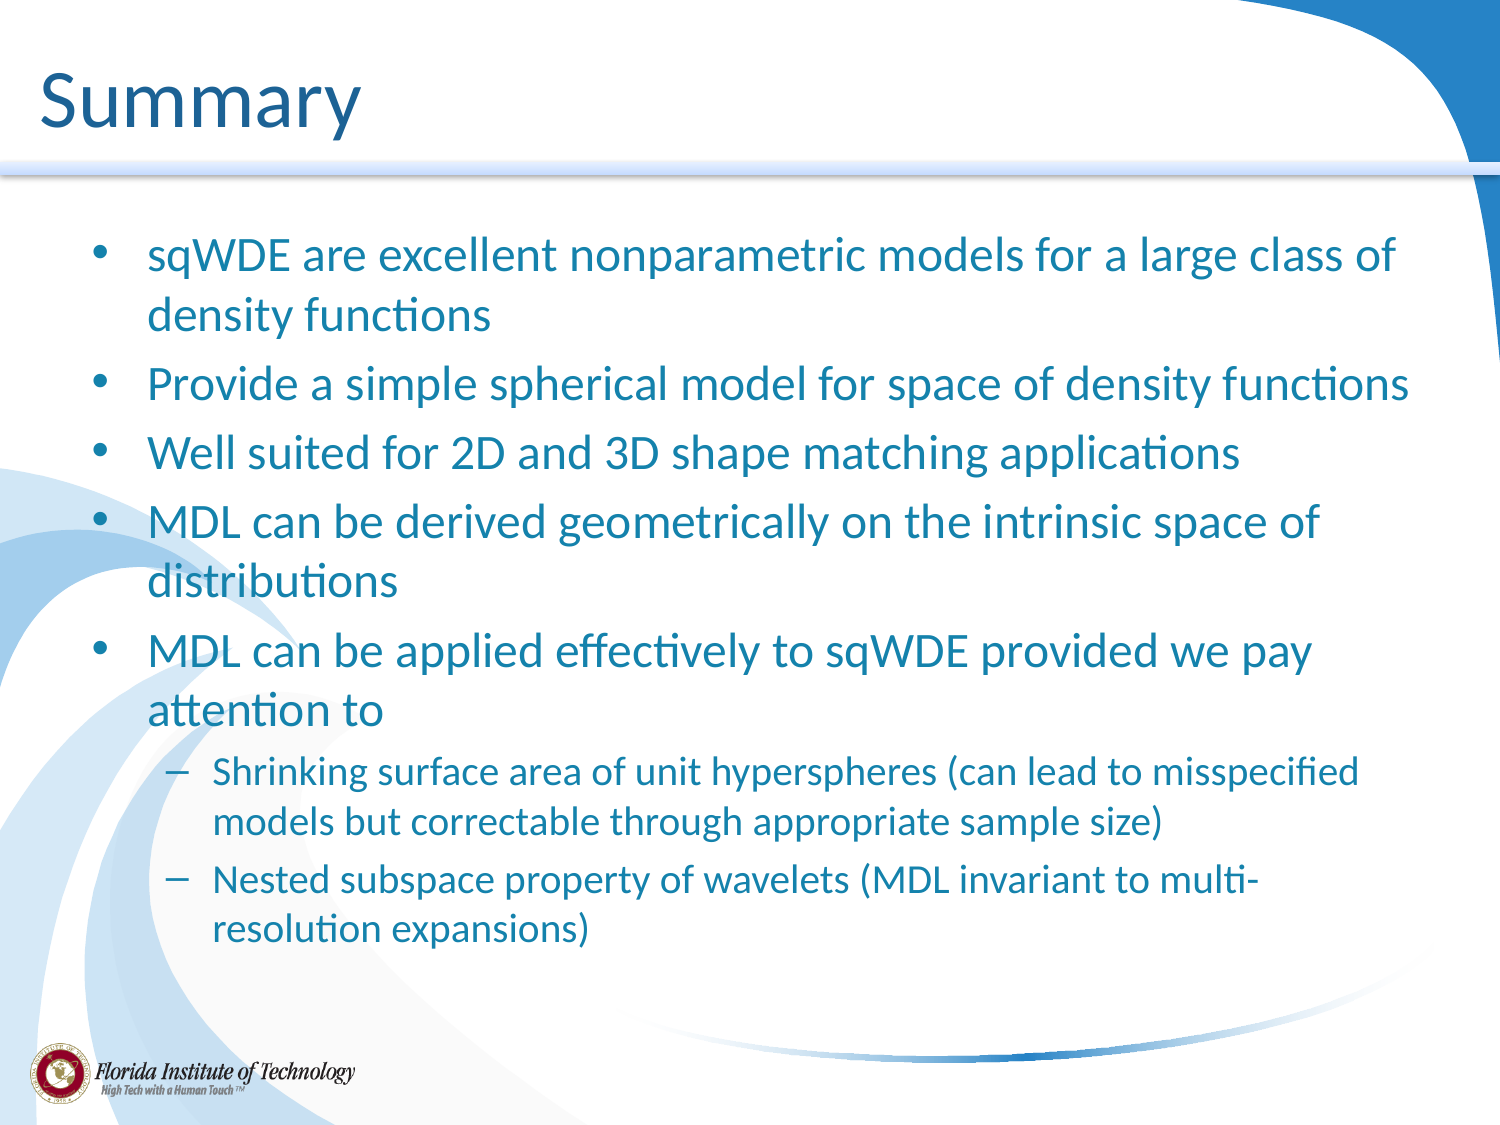

# Summary
sqWDE are excellent nonparametric models for a large class of density functions
Provide a simple spherical model for space of density functions
Well suited for 2D and 3D shape matching applications
MDL can be derived geometrically on the intrinsic space of distributions
MDL can be applied effectively to sqWDE provided we pay attention to
Shrinking surface area of unit hyperspheres (can lead to misspecified models but correctable through appropriate sample size)
Nested subspace property of wavelets (MDL invariant to multi-resolution expansions)